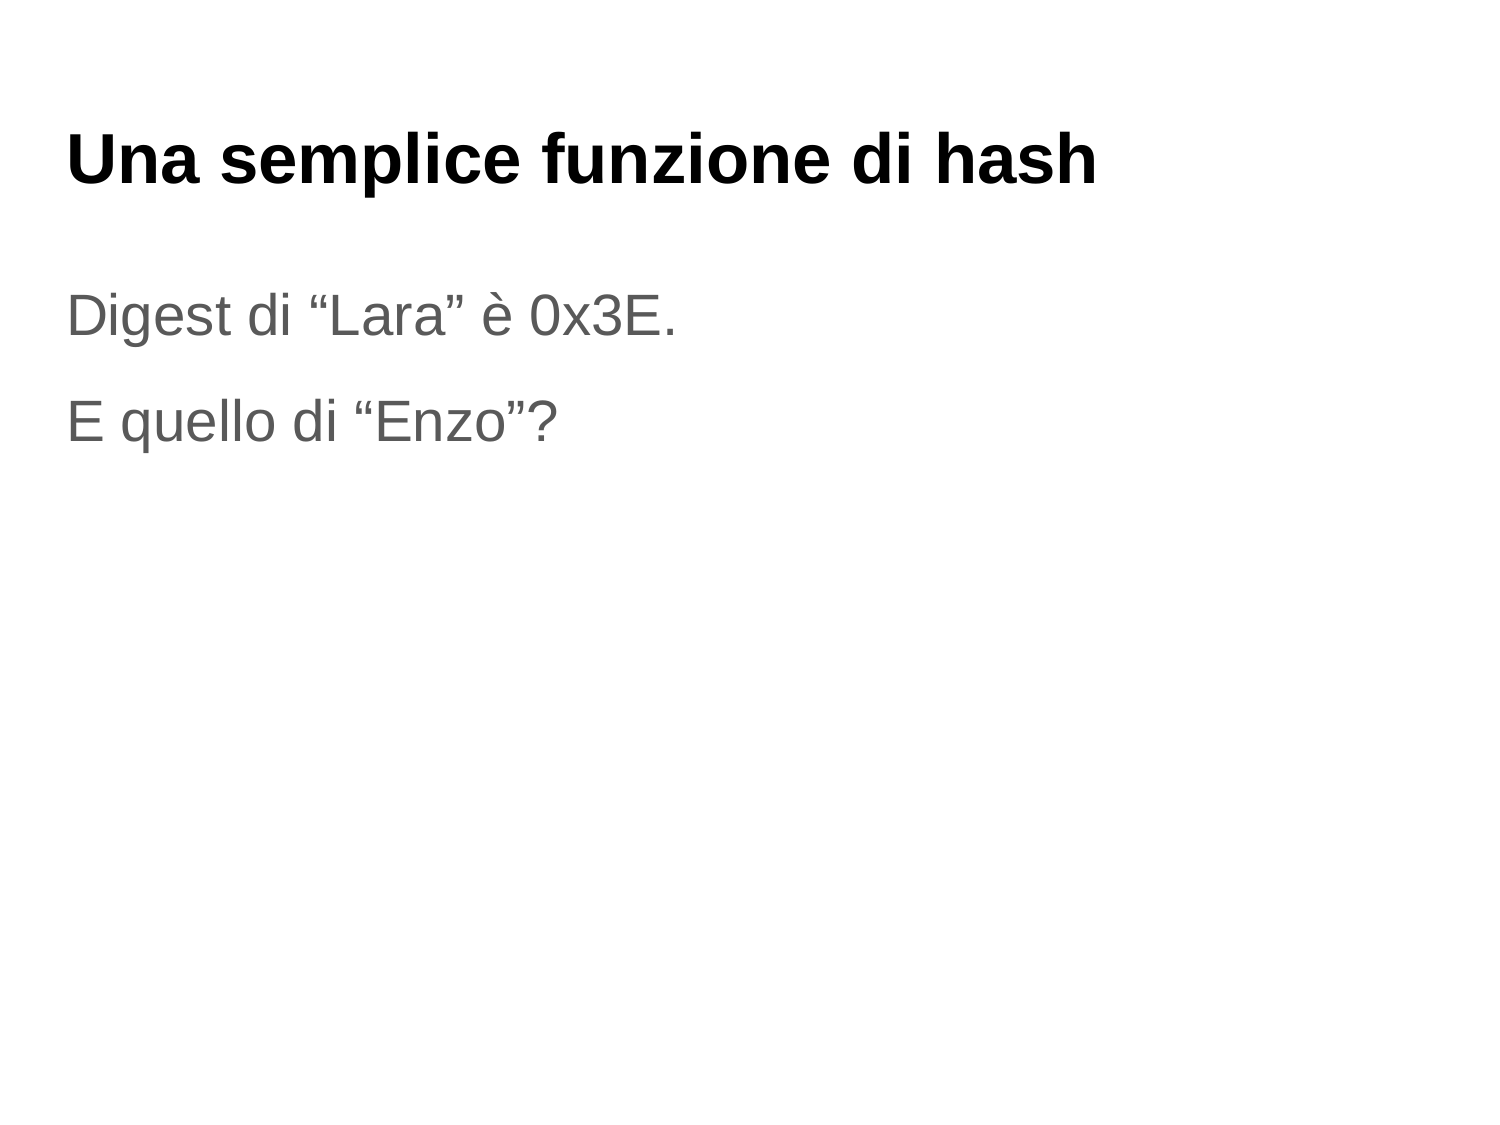

# Una semplice funzione di hash

Digest di “Lara” è 0x3E.
E quello di “Enzo”?